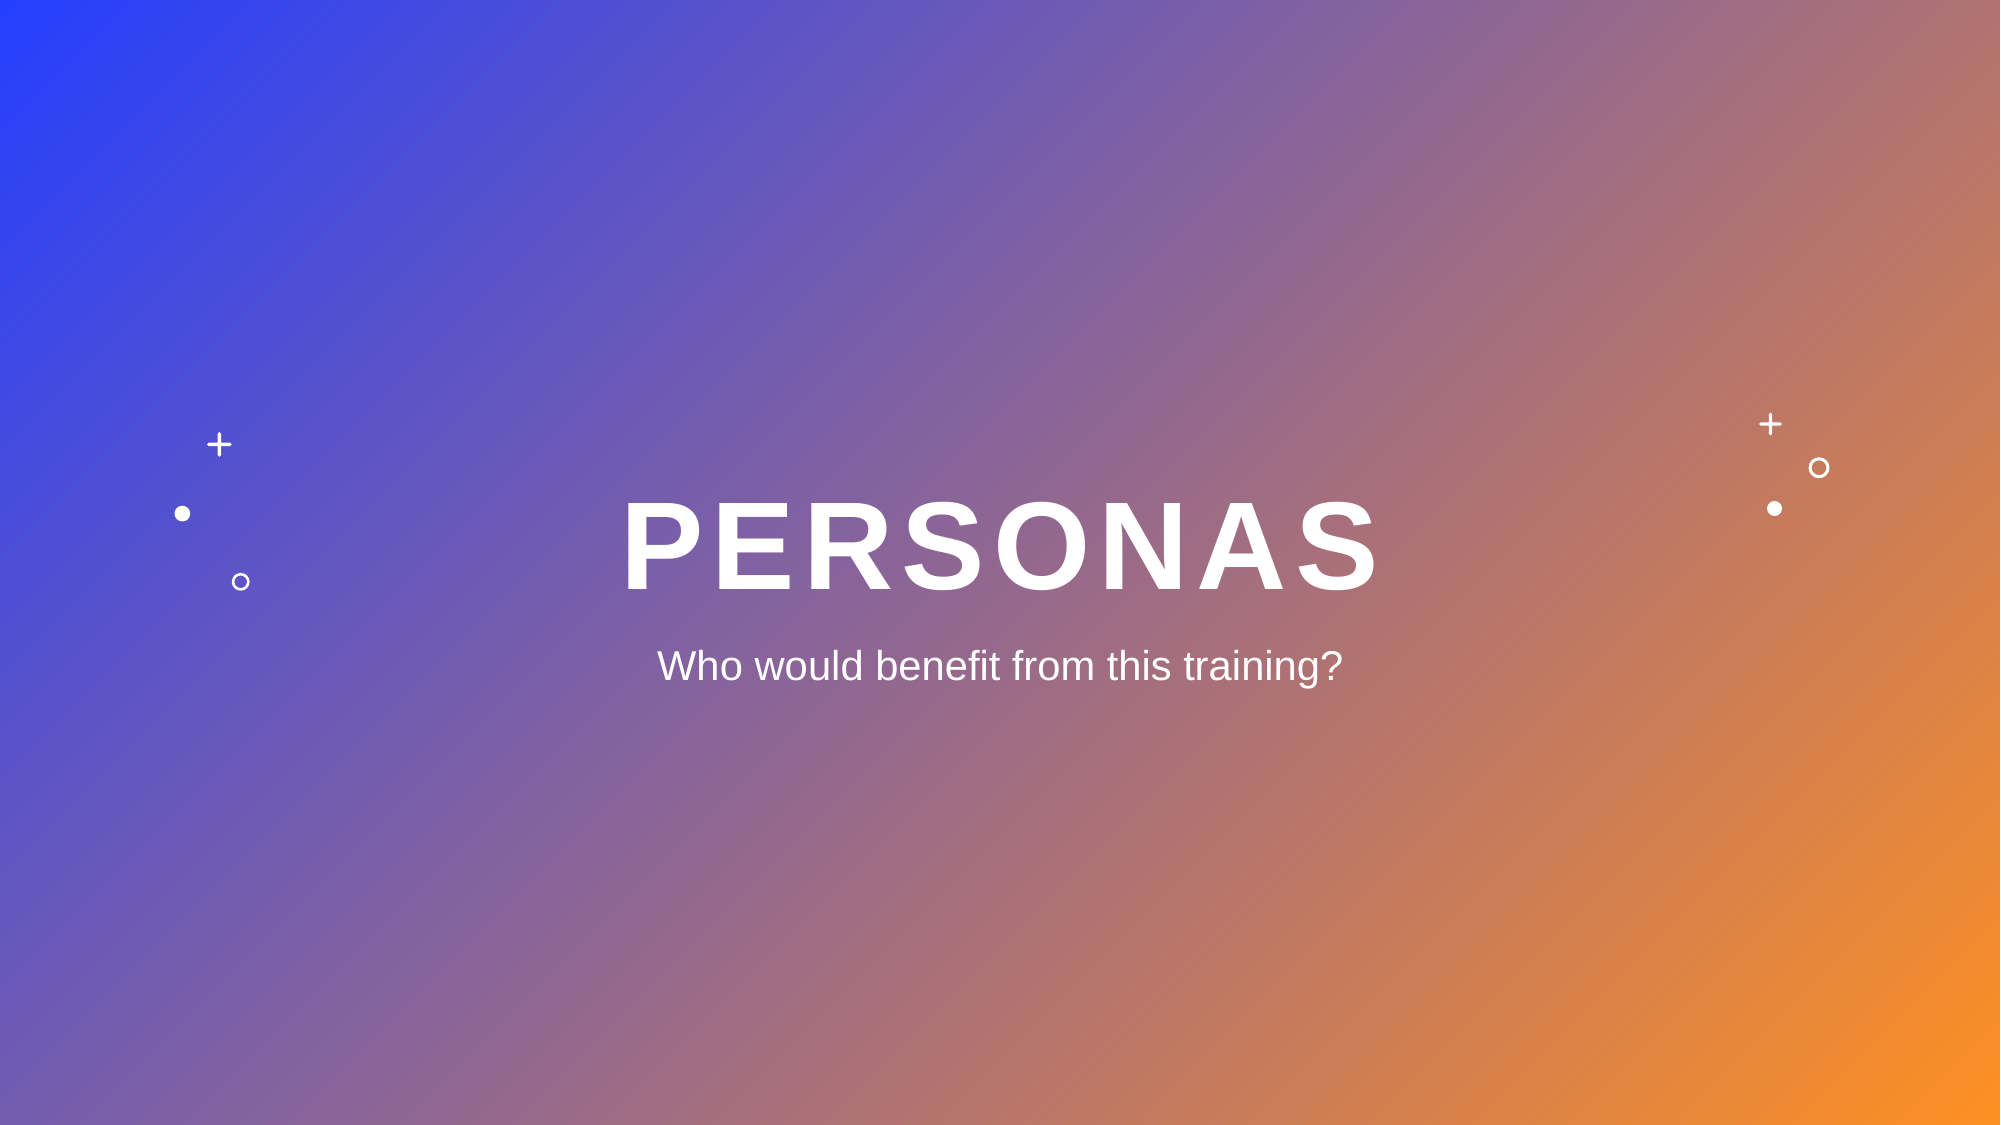

# Personas
Who would benefit from this training?